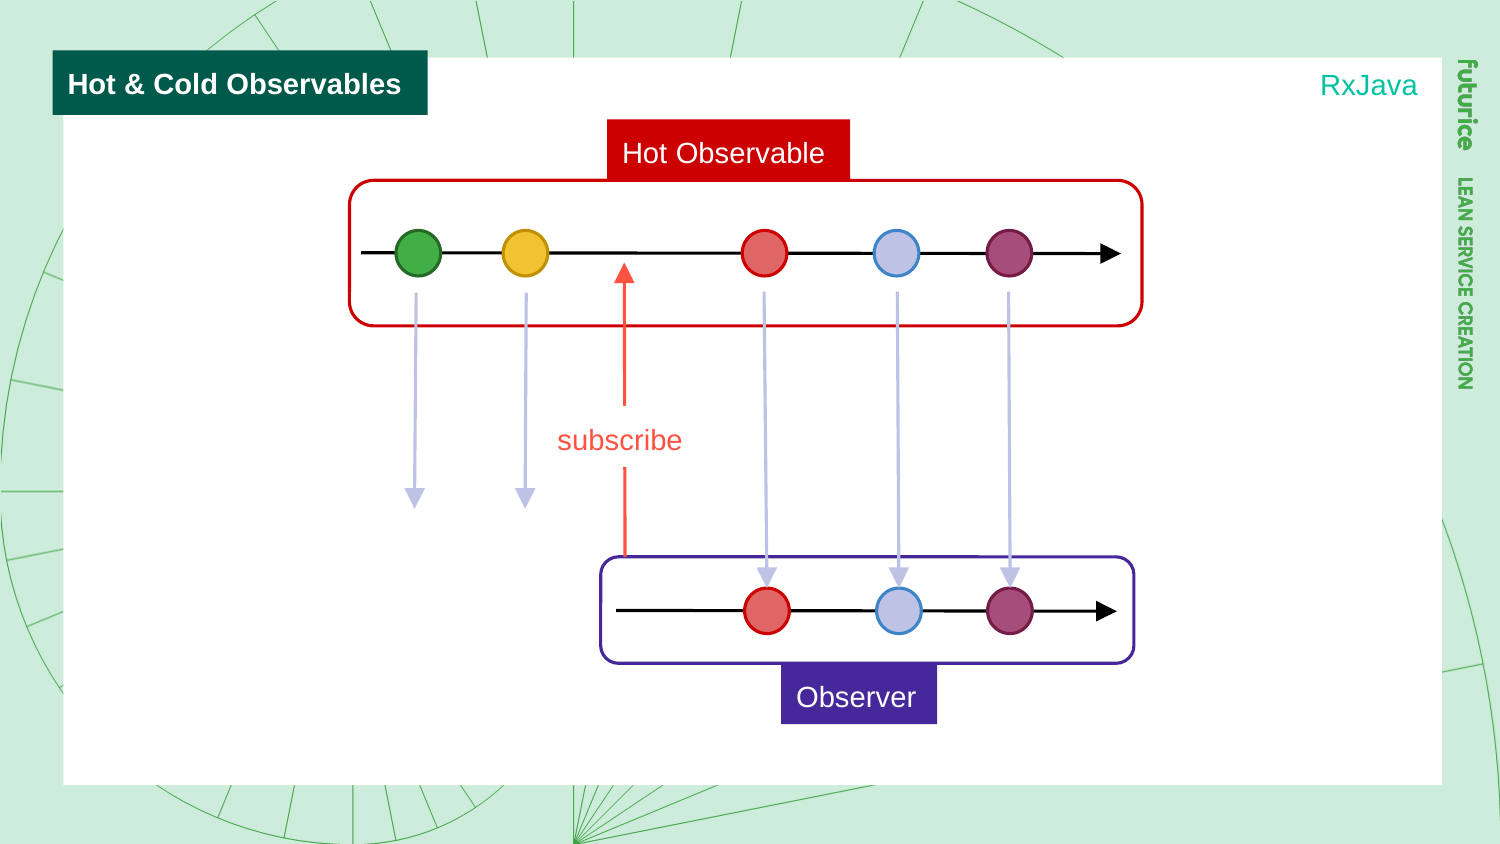

Hot & Cold Observables
RxJava
Hot Observable

subscribe

Observer